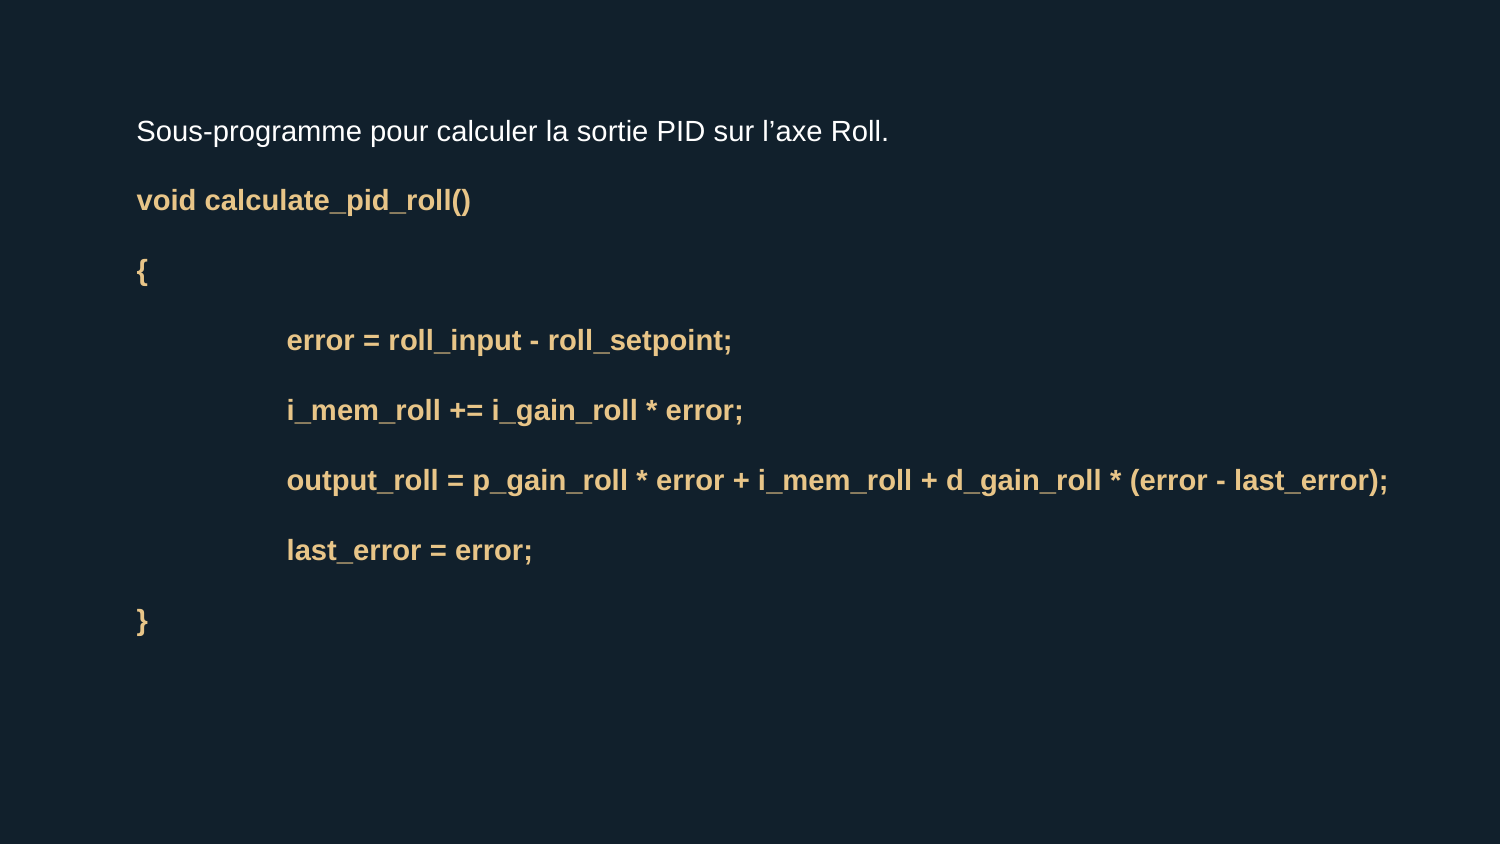

Sous-programme pour calculer la sortie PID sur l’axe Roll.
void calculate_pid_roll()

{

	error = roll_input - roll_setpoint;

	i_mem_roll += i_gain_roll * error;

	output_roll = p_gain_roll * error + i_mem_roll + d_gain_roll * (error - last_error);

	last_error = error;

}